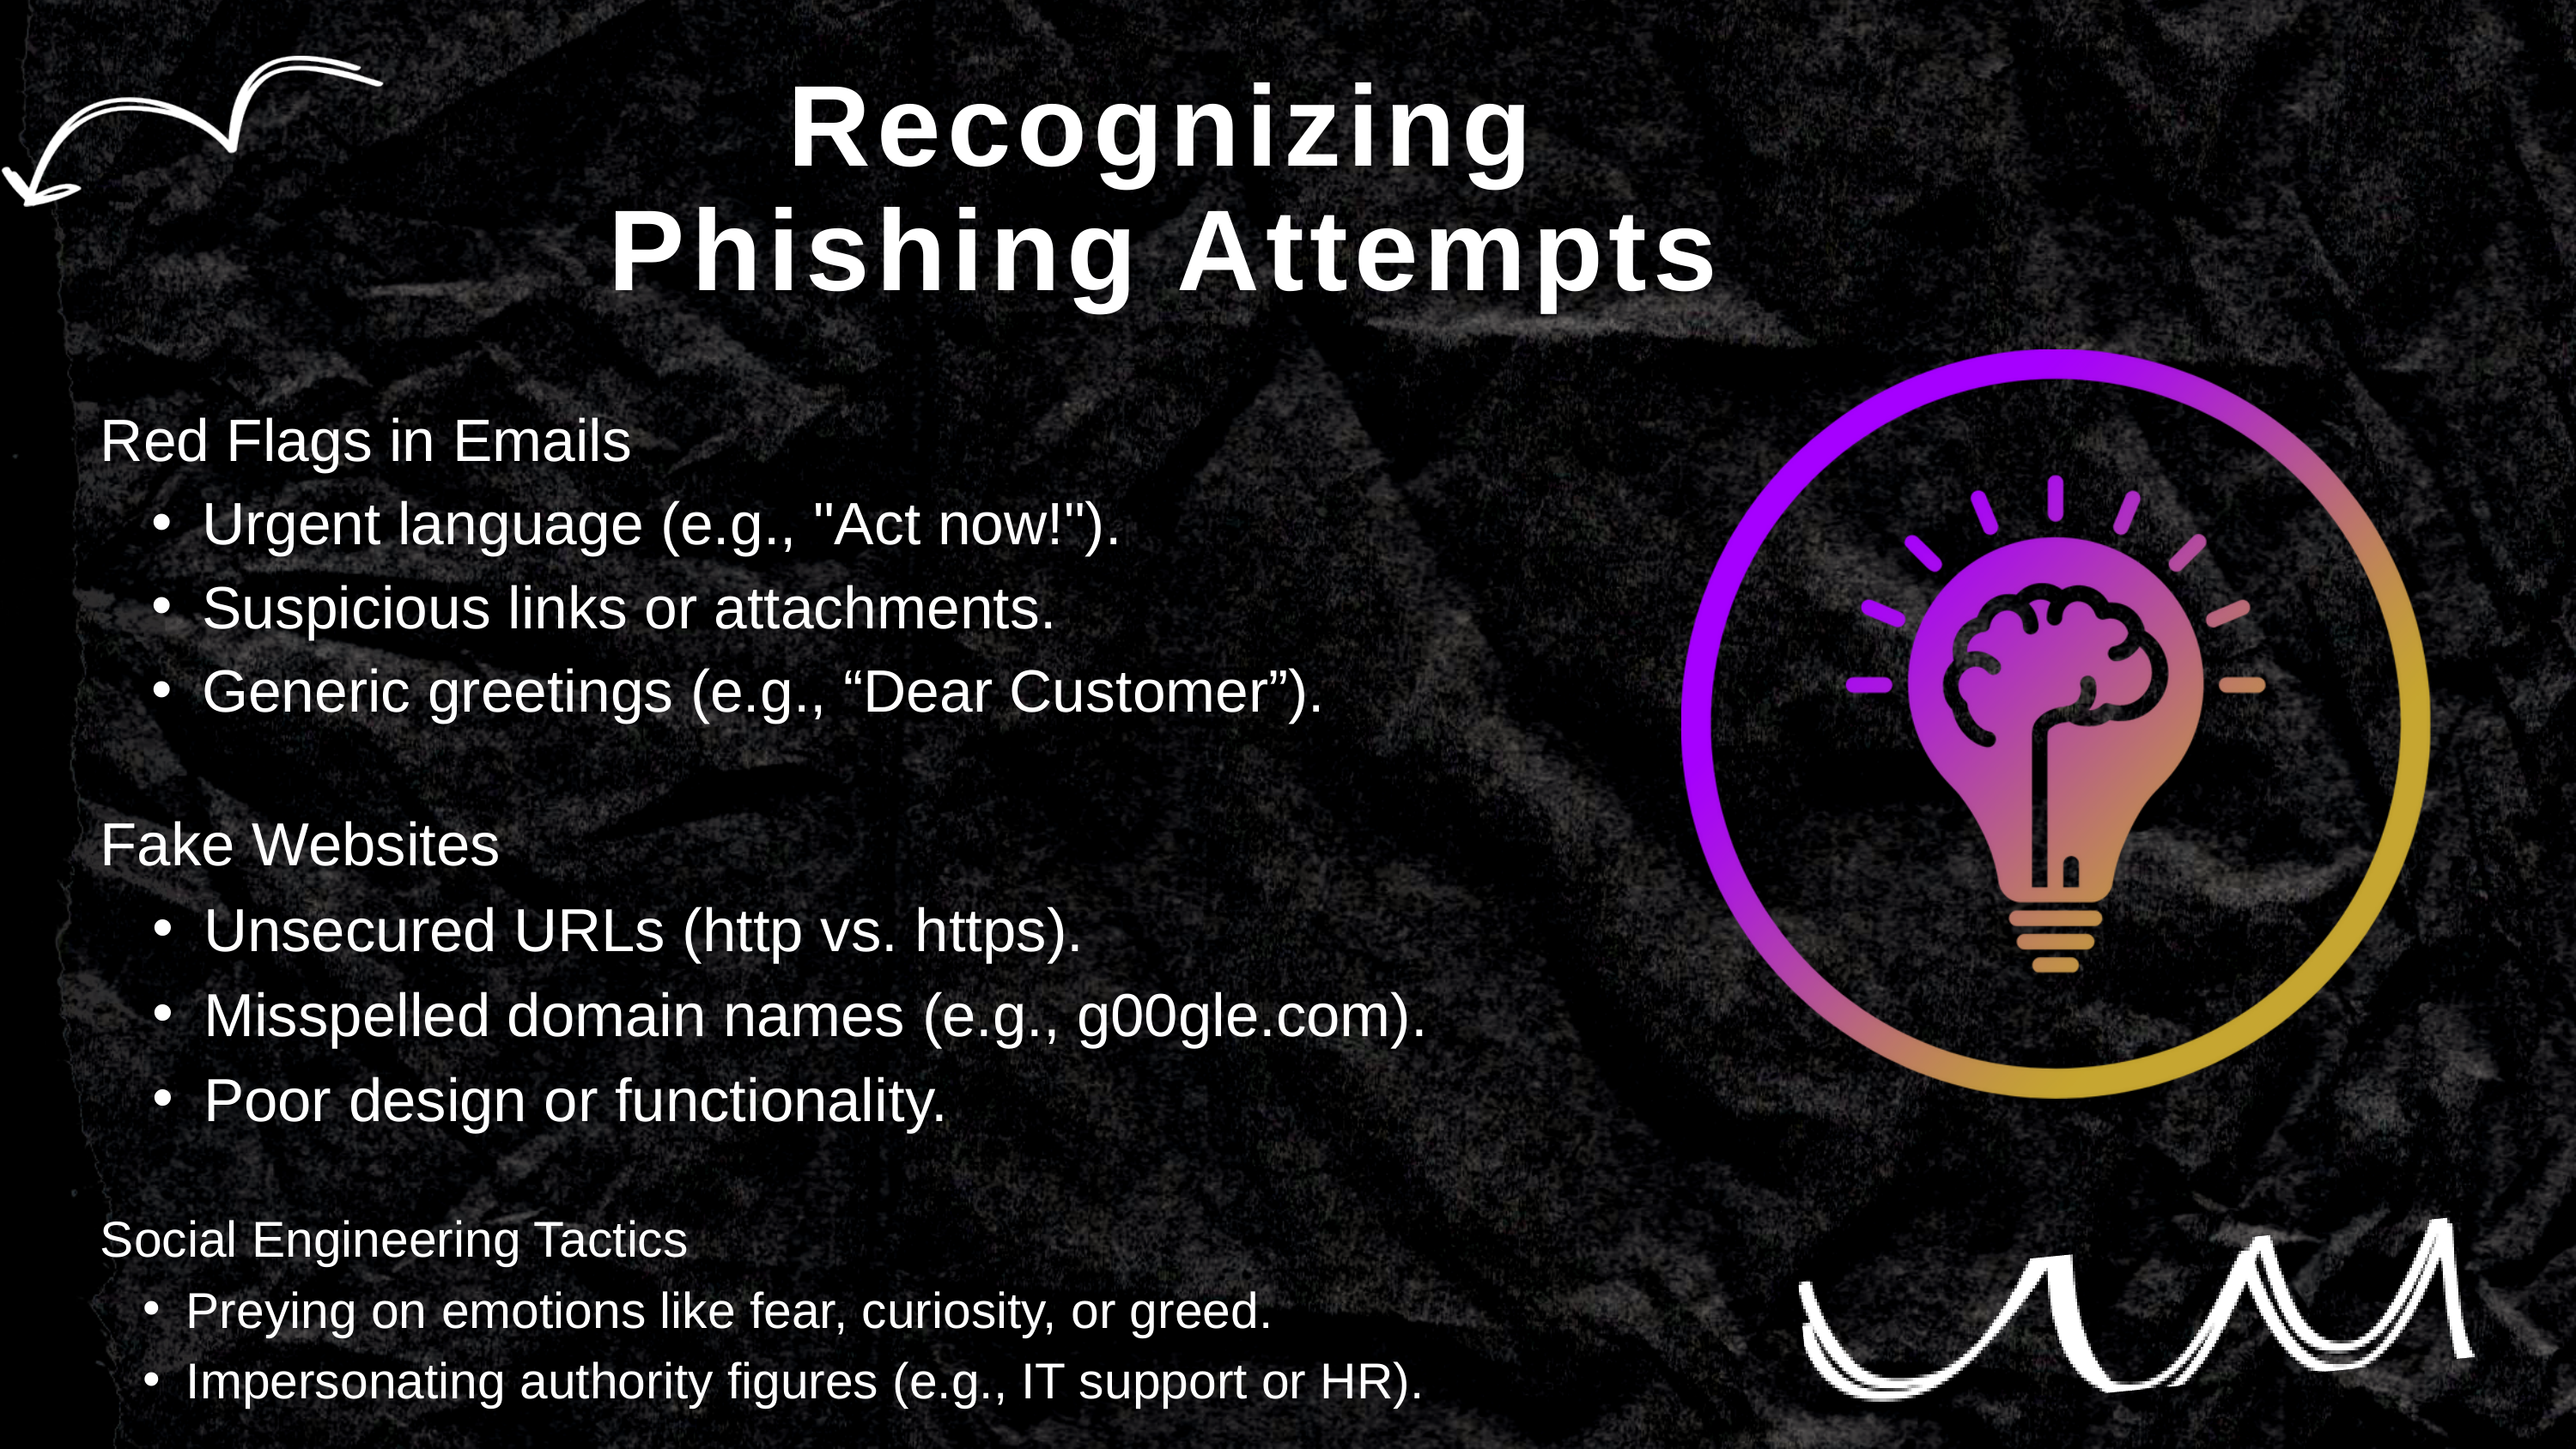

Recognizing Phishing Attempts

Red Flags in Emails
Urgent language (e.g., "Act now!").
Suspicious links or attachments.
Generic greetings (e.g., “Dear Customer”).

Fake Websites
Unsecured URLs (http vs. https).
Misspelled domain names (e.g., g00gle.com).
Poor design or functionality.
Social Engineering Tactics
Preying on emotions like fear, curiosity, or greed.
Impersonating authority figures (e.g., IT support or HR).